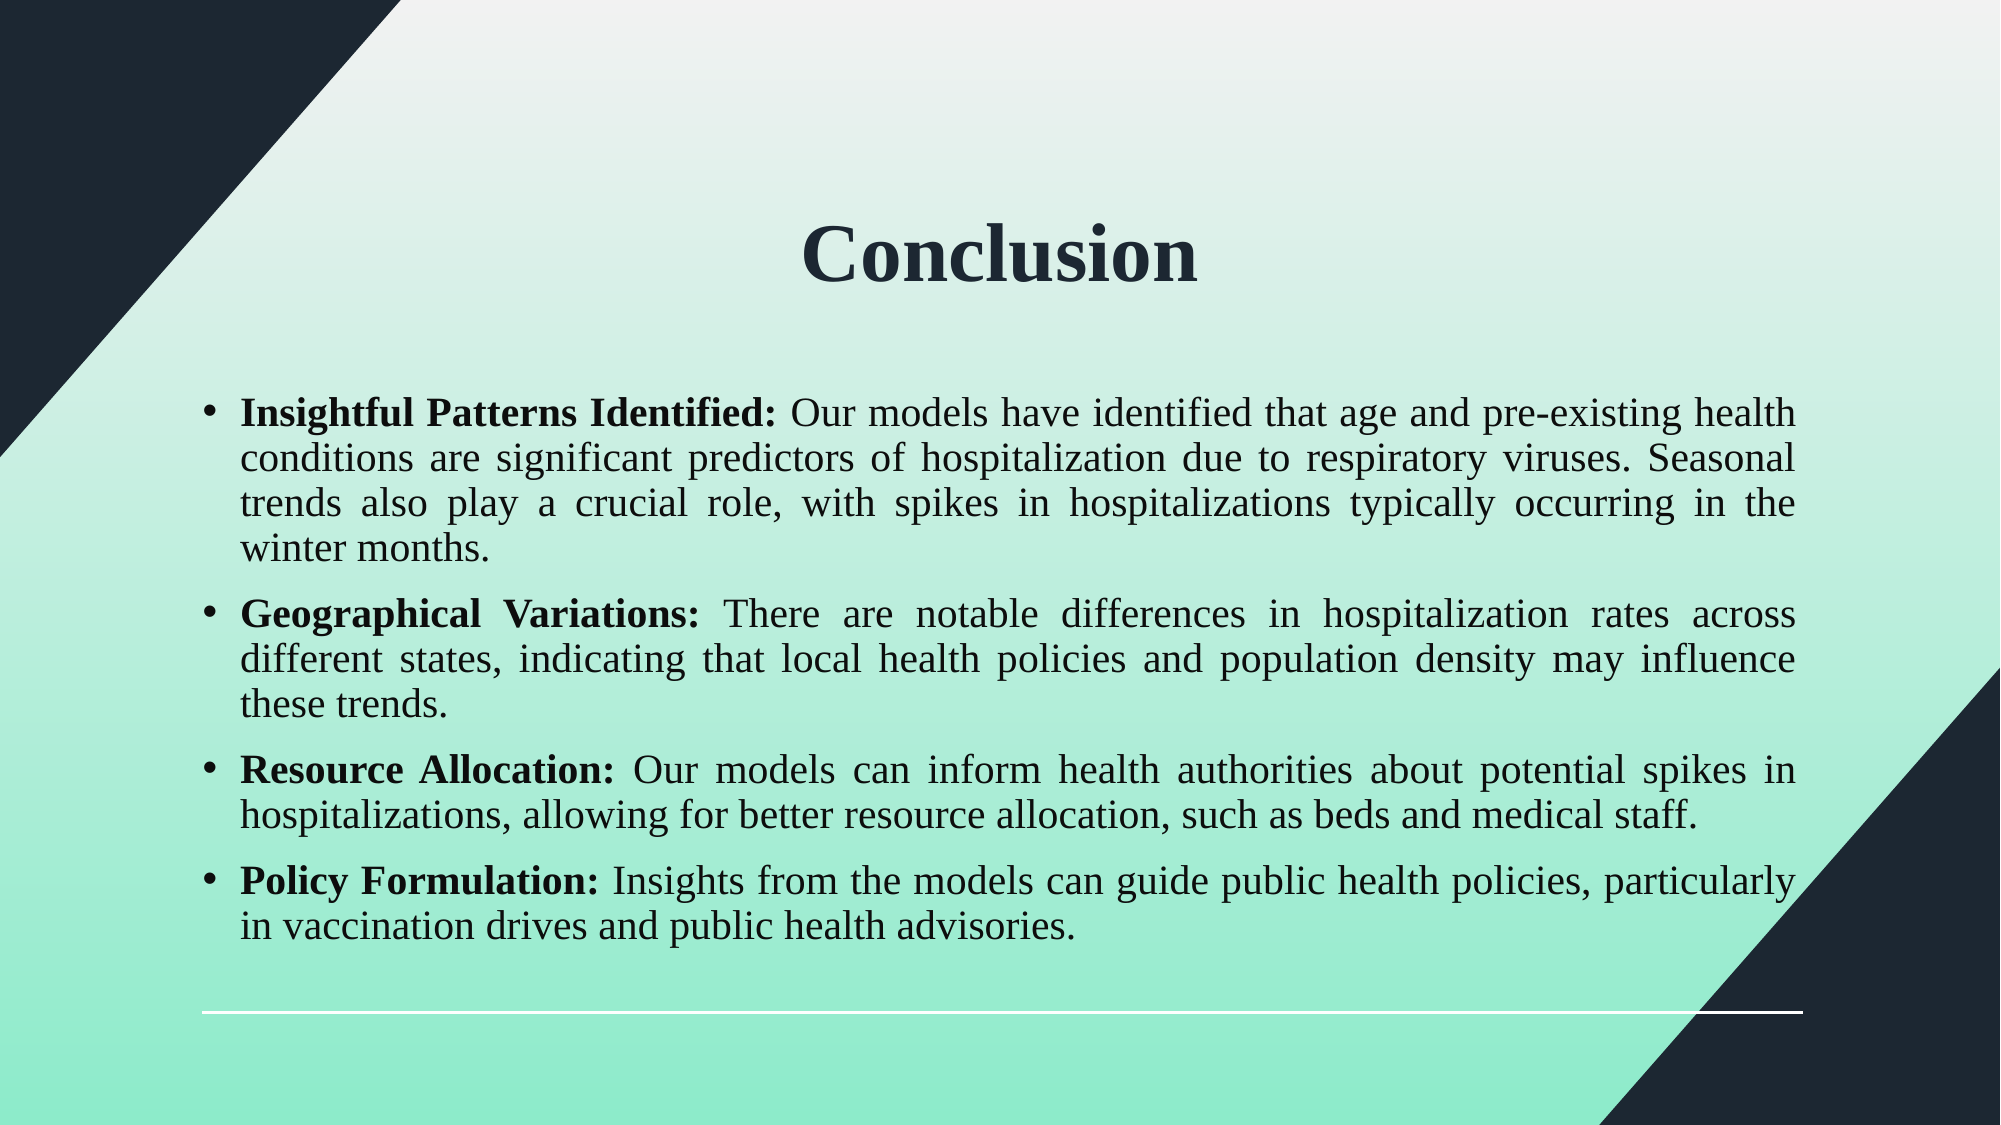

# Conclusion
Insightful Patterns Identified: Our models have identified that age and pre-existing health conditions are significant predictors of hospitalization due to respiratory viruses. Seasonal trends also play a crucial role, with spikes in hospitalizations typically occurring in the winter months.
Geographical Variations: There are notable differences in hospitalization rates across different states, indicating that local health policies and population density may influence these trends.
Resource Allocation: Our models can inform health authorities about potential spikes in hospitalizations, allowing for better resource allocation, such as beds and medical staff.
Policy Formulation: Insights from the models can guide public health policies, particularly in vaccination drives and public health advisories.